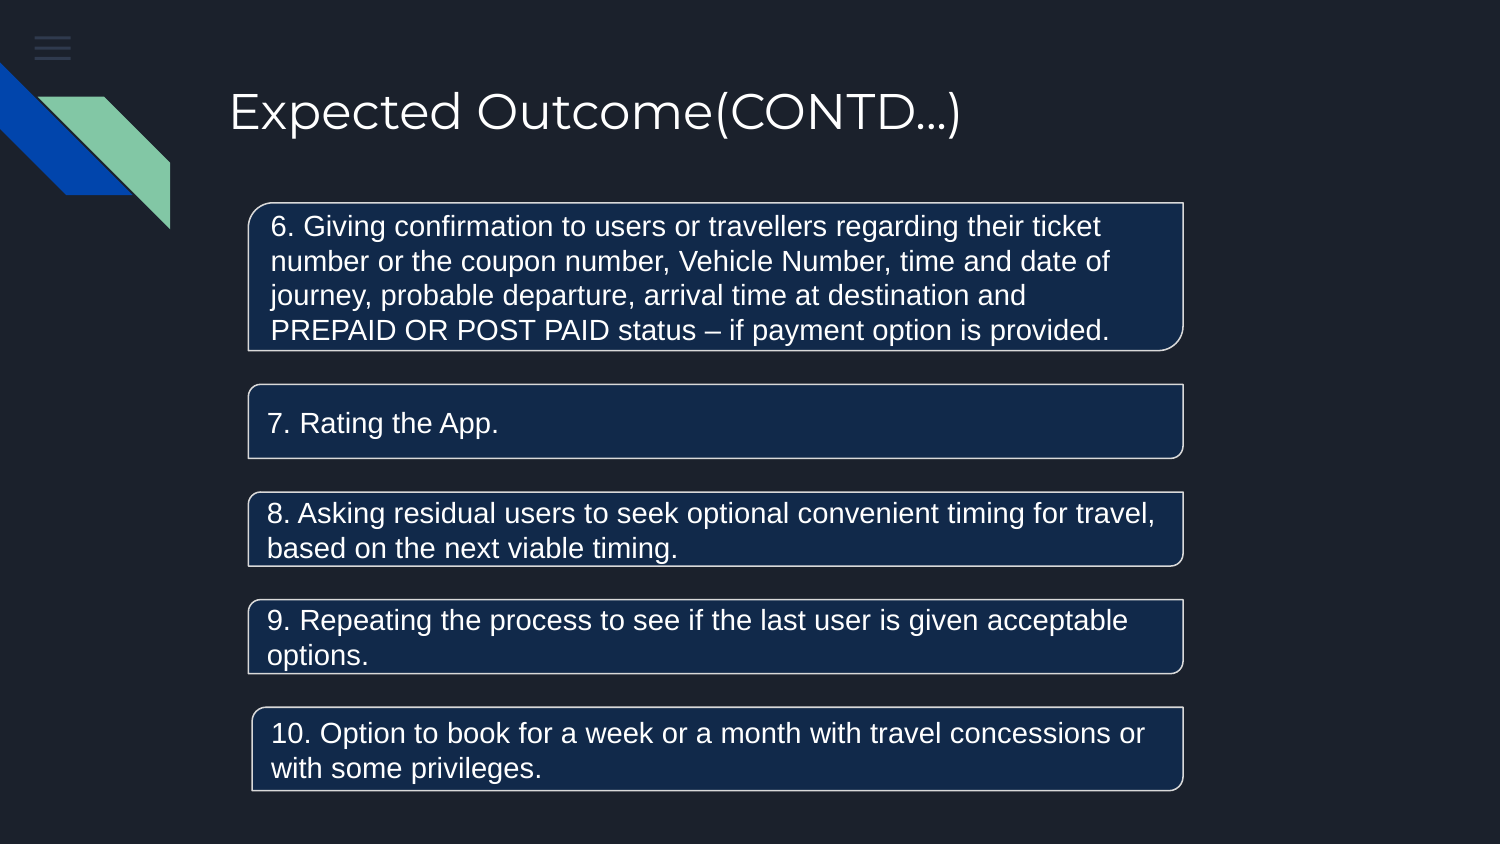

# Expected Outcome(CONTD...)
6. Giving confirmation to users or travellers regarding their ticket number or the coupon number, Vehicle Number, time and date of journey, probable departure, arrival time at destination and PREPAID OR POST PAID status – if payment option is provided.
7. Rating the App.
8. Asking residual users to seek optional convenient timing for travel, based on the next viable timing.
9. Repeating the process to see if the last user is given acceptable options.
10. Option to book for a week or a month with travel concessions or with some privileges.